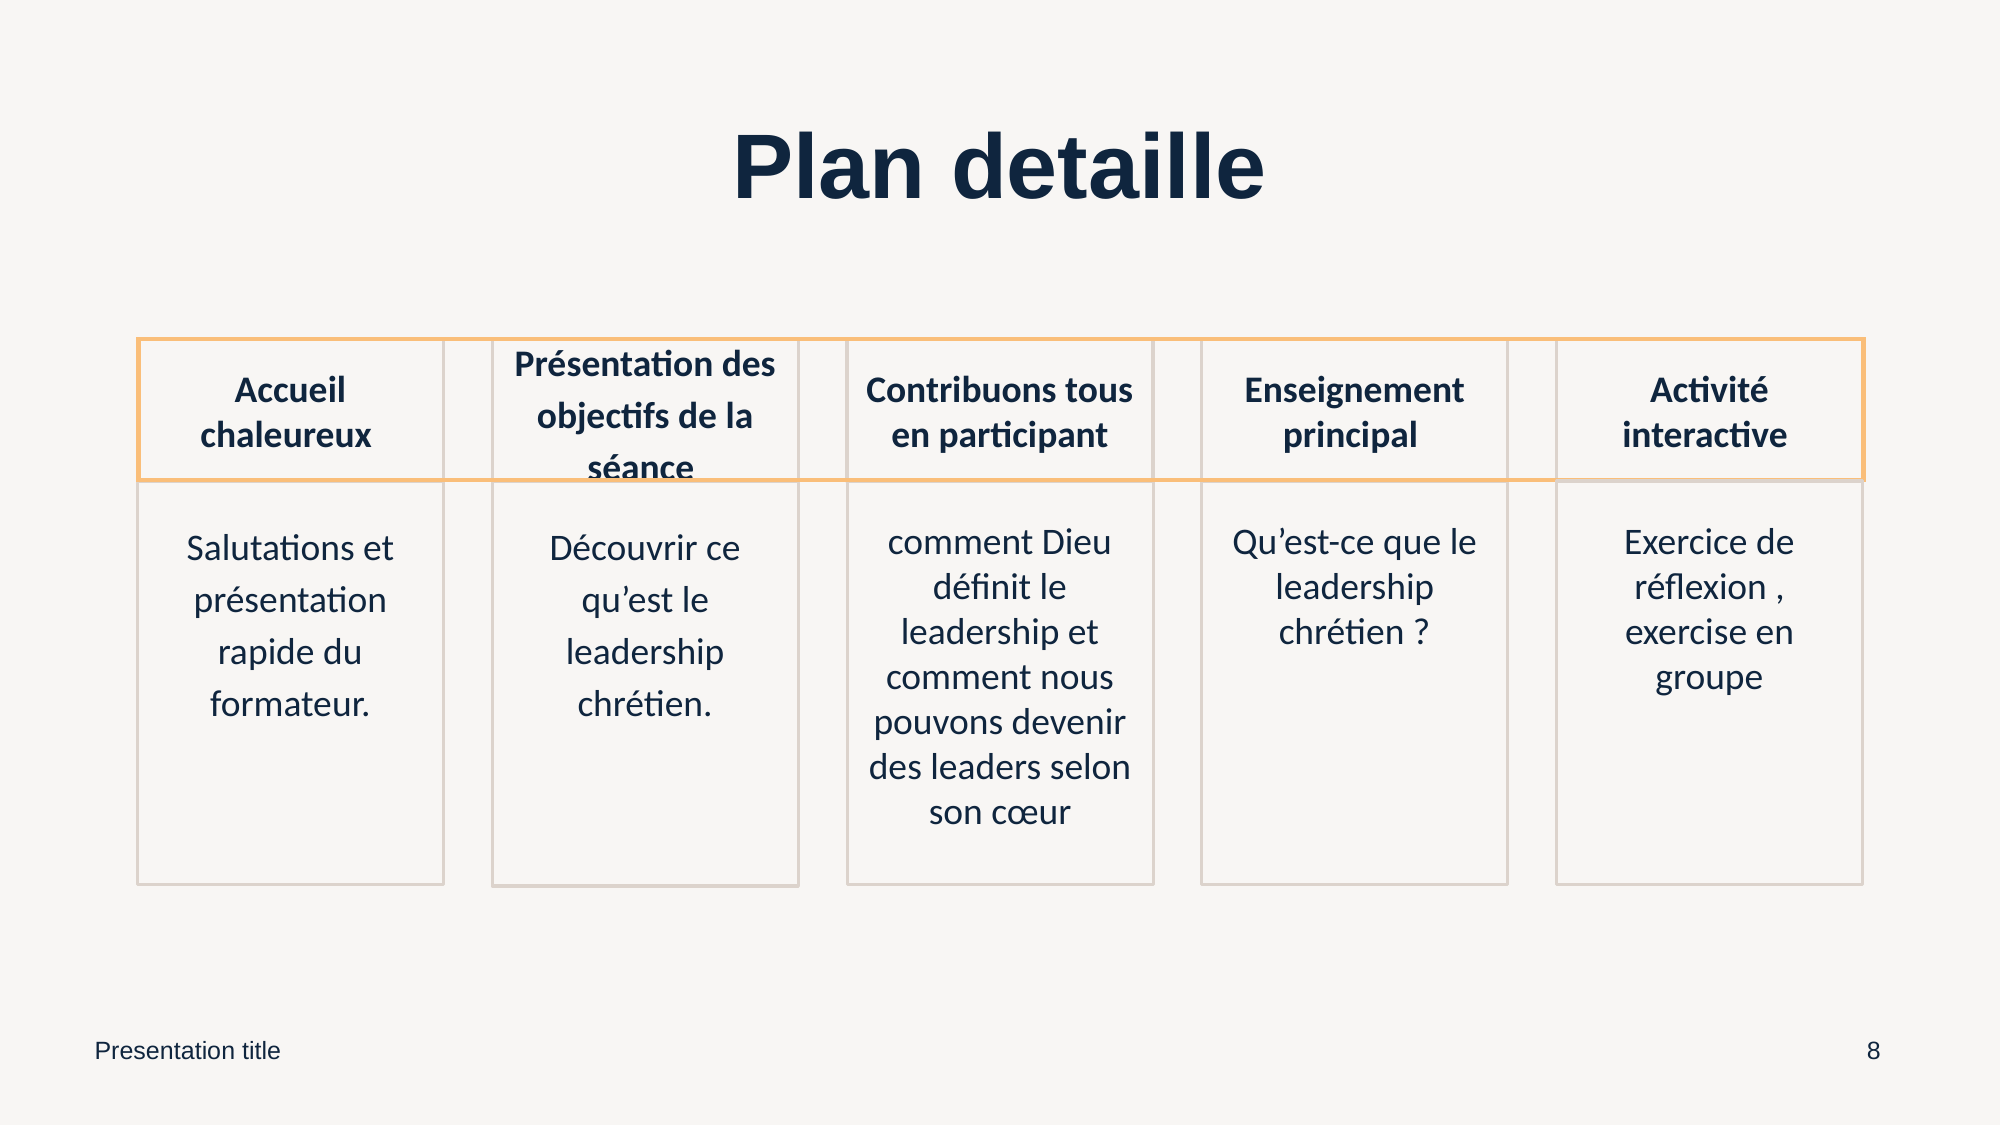

# Plan detaille

Accueil chaleureux
Présentation des objectifs de la séance
Contribuons tous en participant
Enseignement principal
Activité interactive
Salutations et présentation rapide du formateur.
Découvrir ce qu’est le leadership chrétien.

comment Dieu définit le leadership et comment nous pouvons devenir des leaders selon son cœur
Qu’est-ce que le leadership chrétien ?
Exercice de réflexion , exercise en groupe
Presentation title
8